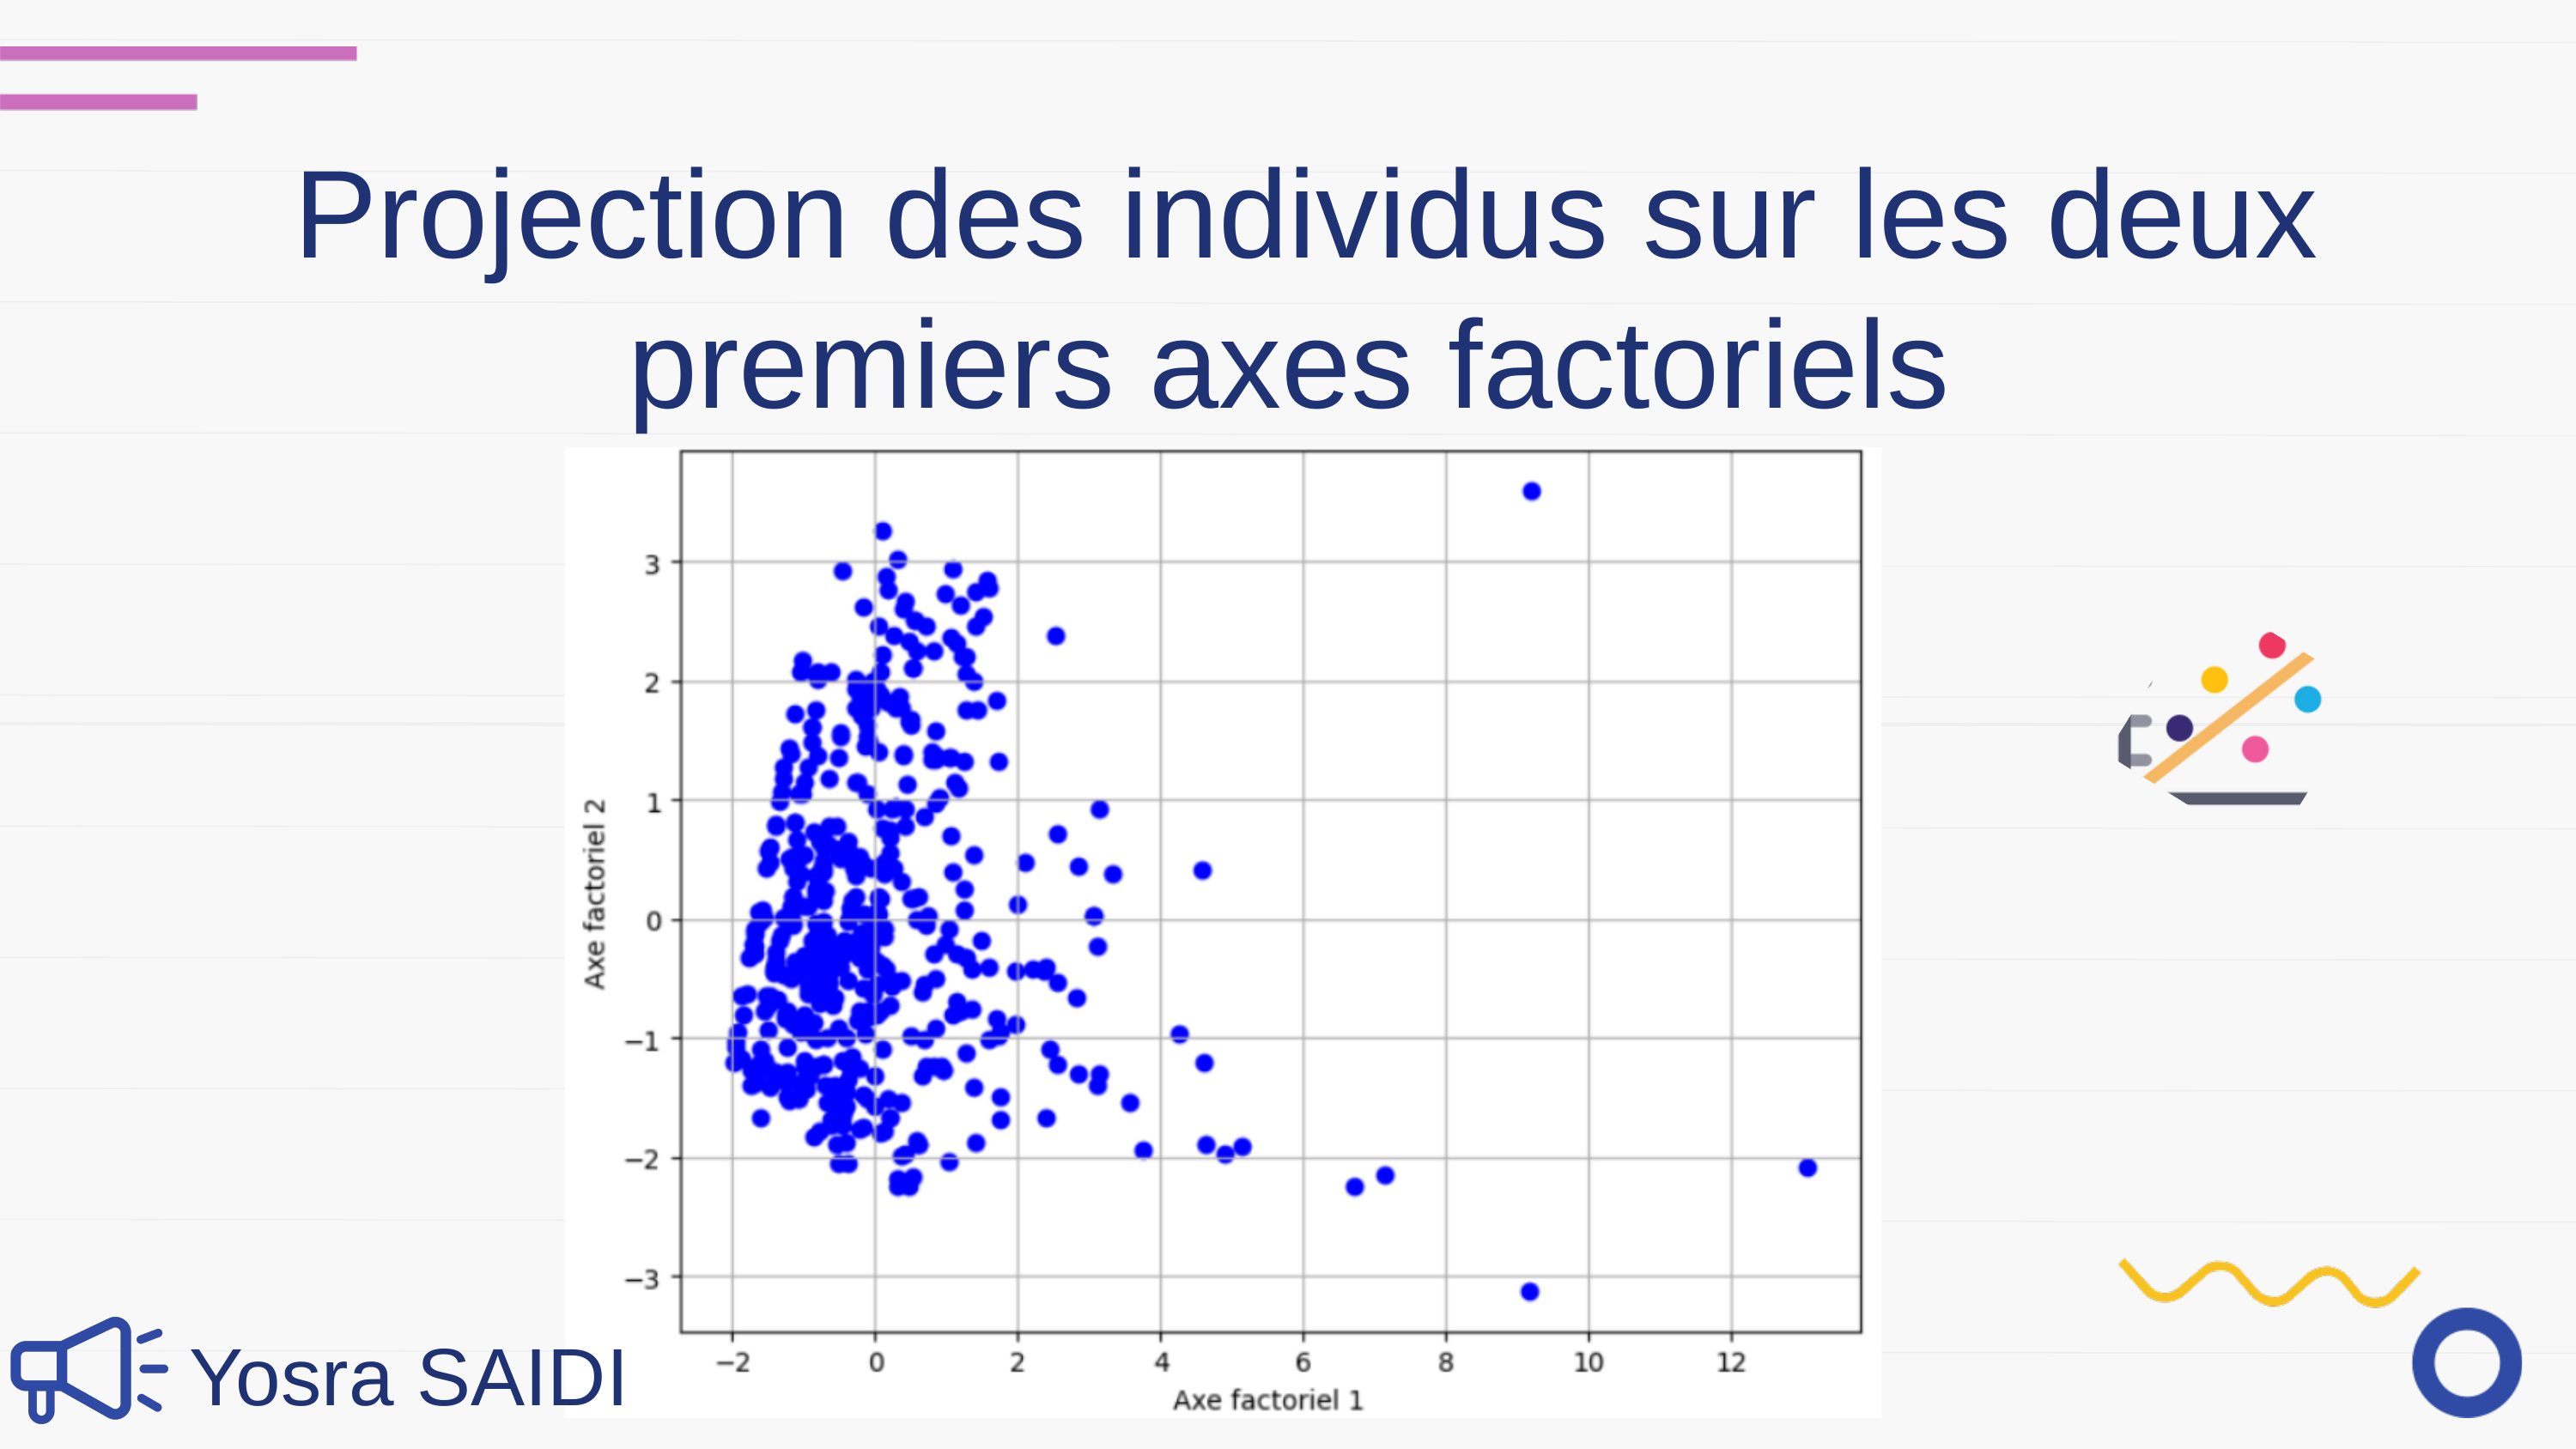

Projection des individus sur les deux premiers axes factoriels

Yosra SAIDI